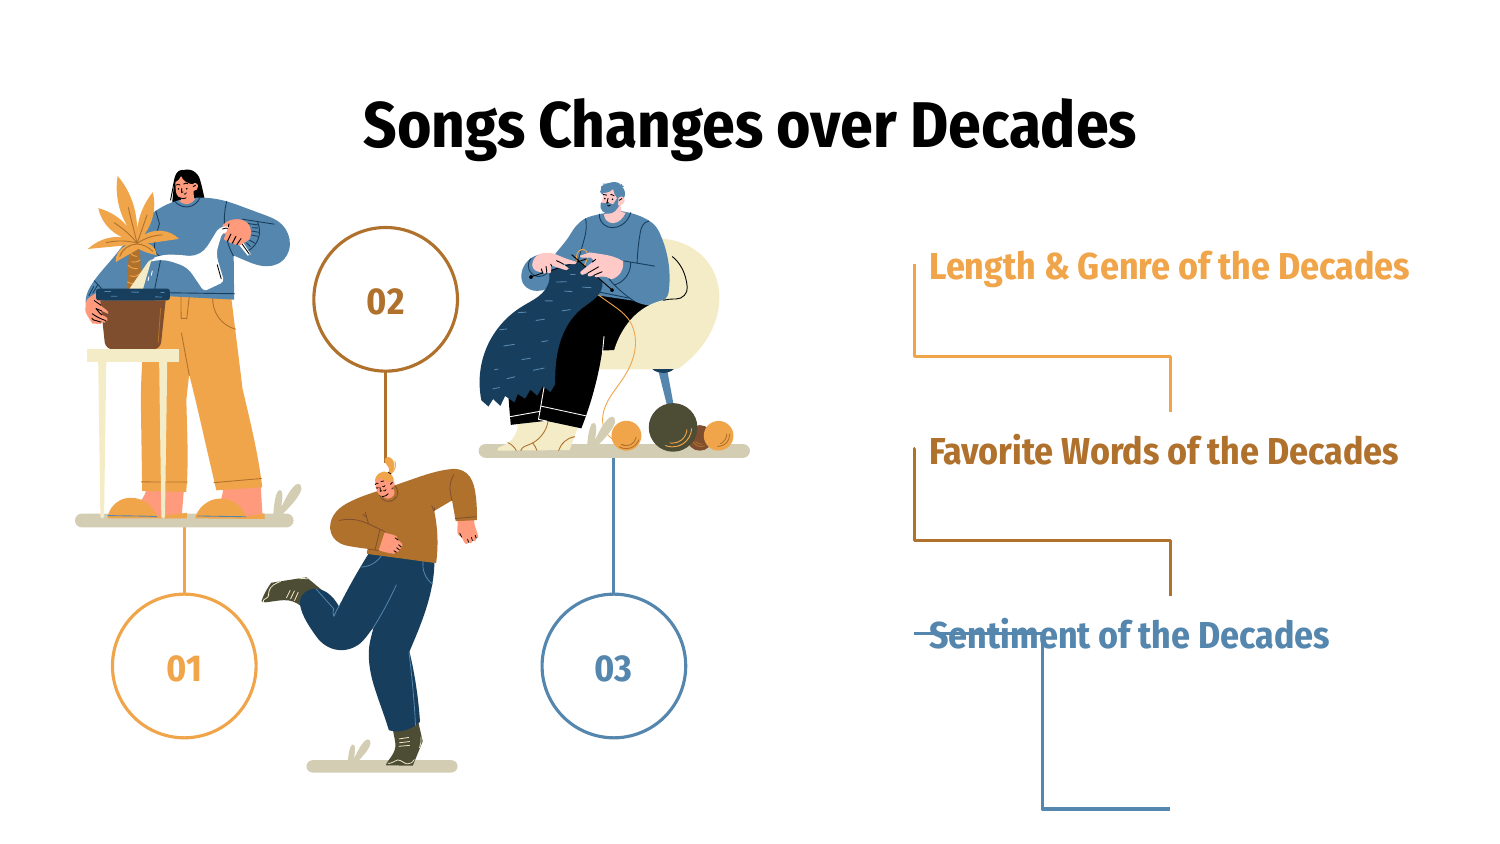

# Songs Changes over Decades

02
Length & Genre of the Decades

Favorite Words of the Decades

01
03
Sentiment of the Decades